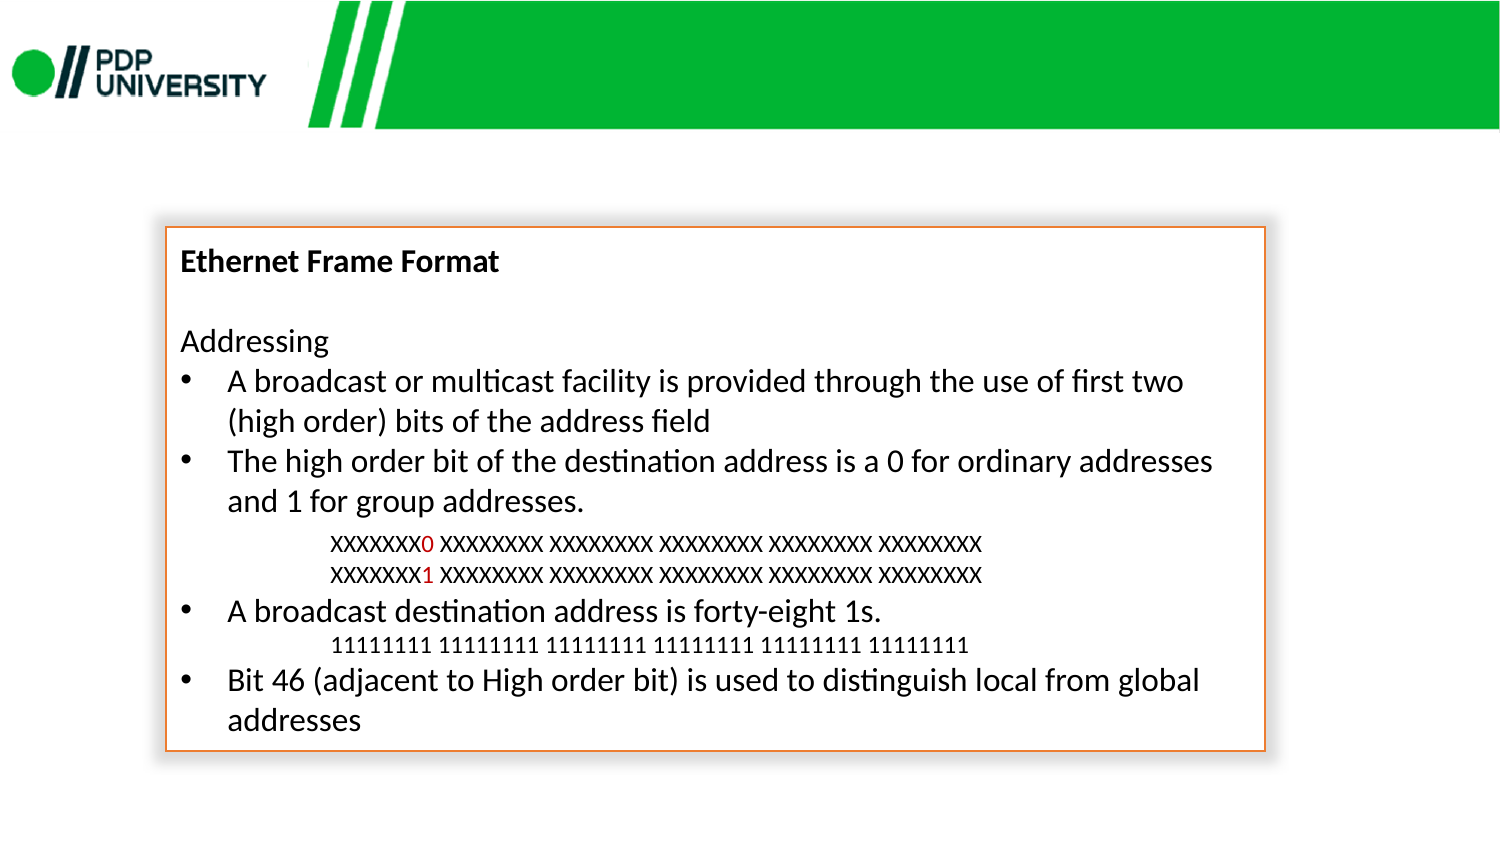

Ethernet Frame Format

Addressing
A broadcast or multicast facility is provided through the use of first two (high order) bits of the address field
The high order bit of the destination address is a 0 for ordinary addresses and 1 for group addresses.
       	XXXXXXX0 XXXXXXXX XXXXXXXX XXXXXXXX XXXXXXXX XXXXXXXX
         	XXXXXXX1 XXXXXXXX XXXXXXXX XXXXXXXX XXXXXXXX XXXXXXXX
A broadcast destination address is forty-eight 1s.
	11111111 11111111 11111111 11111111 11111111 11111111
Bit 46 (adjacent to High order bit) is used to distinguish local from global addresses